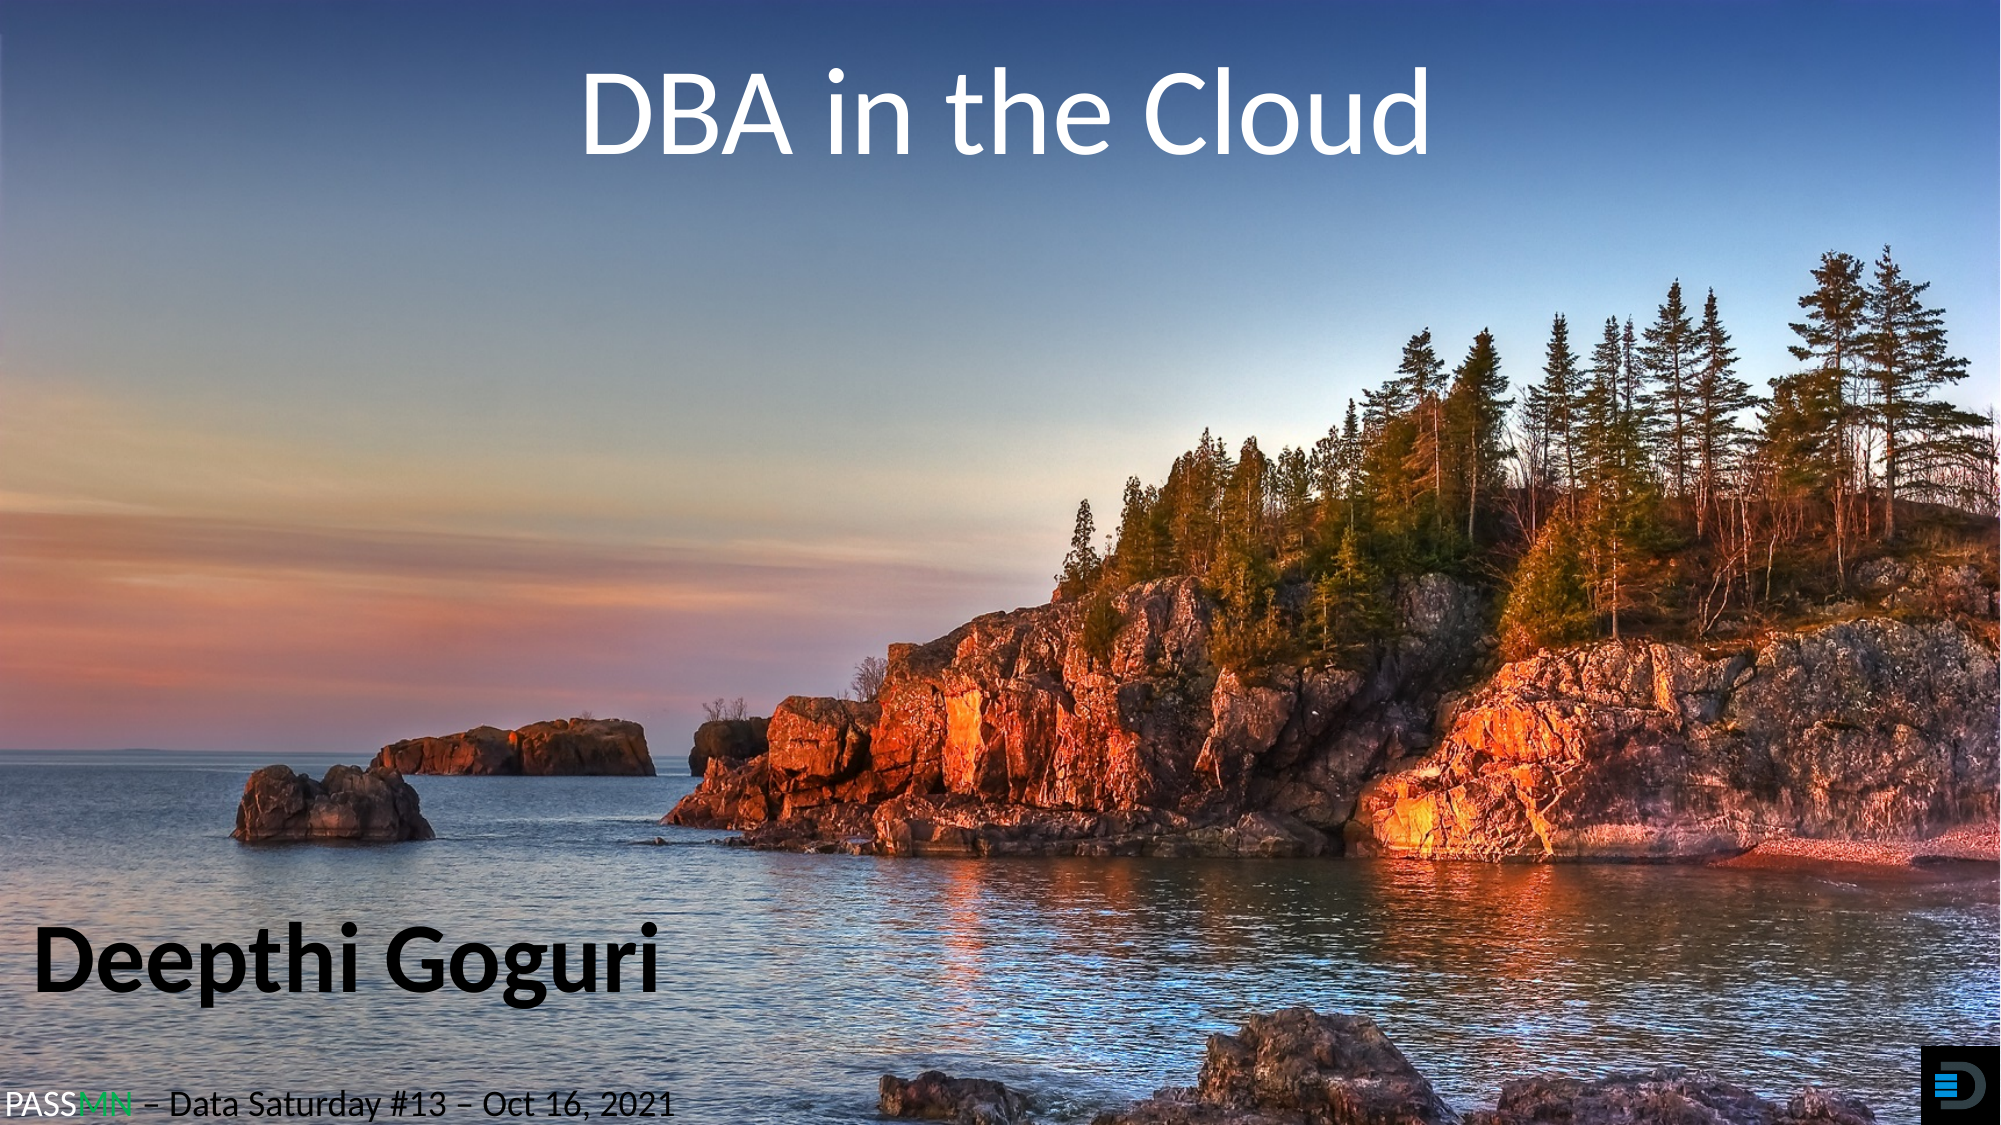

# DBA in the Cloud
Deepthi Goguri